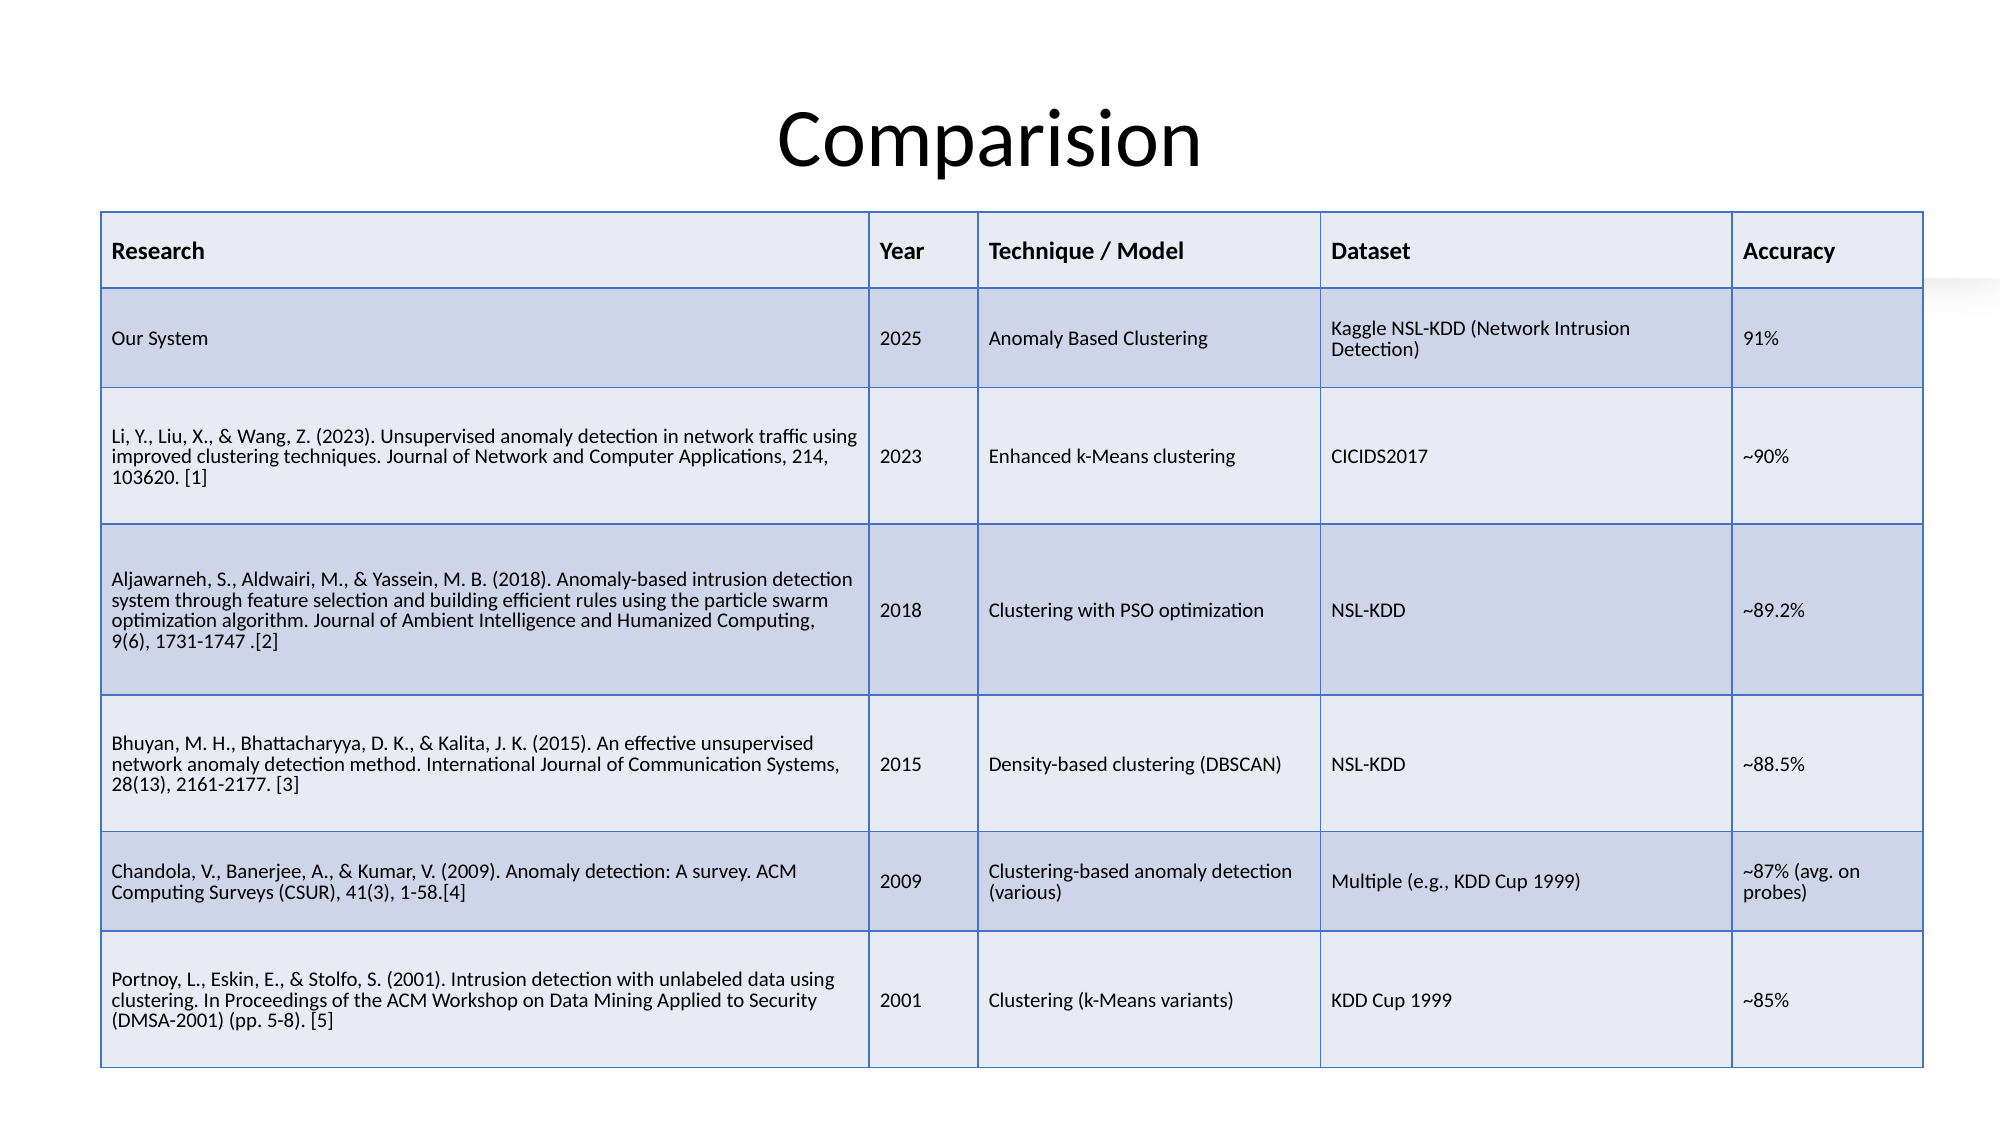

# Comparision
| Research | Year | Technique / Model | Dataset | Accuracy |
| --- | --- | --- | --- | --- |
| Our System | 2025 | Anomaly Based Clustering | Kaggle NSL-KDD (Network Intrusion Detection) | 91% |
| Li, Y., Liu, X., & Wang, Z. (2023). Unsupervised anomaly detection in network traffic using improved clustering techniques. Journal of Network and Computer Applications, 214, 103620. [1] | 2023 | Enhanced k-Means clustering | CICIDS2017 | ~90% |
| Aljawarneh, S., Aldwairi, M., & Yassein, M. B. (2018). Anomaly-based intrusion detection system through feature selection and building efficient rules using the particle swarm optimization algorithm. Journal of Ambient Intelligence and Humanized Computing, 9(6), 1731-1747 .[2] | 2018 | Clustering with PSO optimization | NSL-KDD | ~89.2% |
| Bhuyan, M. H., Bhattacharyya, D. K., & Kalita, J. K. (2015). An effective unsupervised network anomaly detection method. International Journal of Communication Systems, 28(13), 2161-2177. [3] | 2015 | Density-based clustering (DBSCAN) | NSL-KDD | ~88.5% |
| Chandola, V., Banerjee, A., & Kumar, V. (2009). Anomaly detection: A survey. ACM Computing Surveys (CSUR), 41(3), 1-58.[4] | 2009 | Clustering-based anomaly detection (various) | Multiple (e.g., KDD Cup 1999) | ~87% (avg. on probes) |
| Portnoy, L., Eskin, E., & Stolfo, S. (2001). Intrusion detection with unlabeled data using clustering. In Proceedings of the ACM Workshop on Data Mining Applied to Security (DMSA-2001) (pp. 5-8). [5] | 2001 | Clustering (k-Means variants) | KDD Cup 1999 | ~85% |